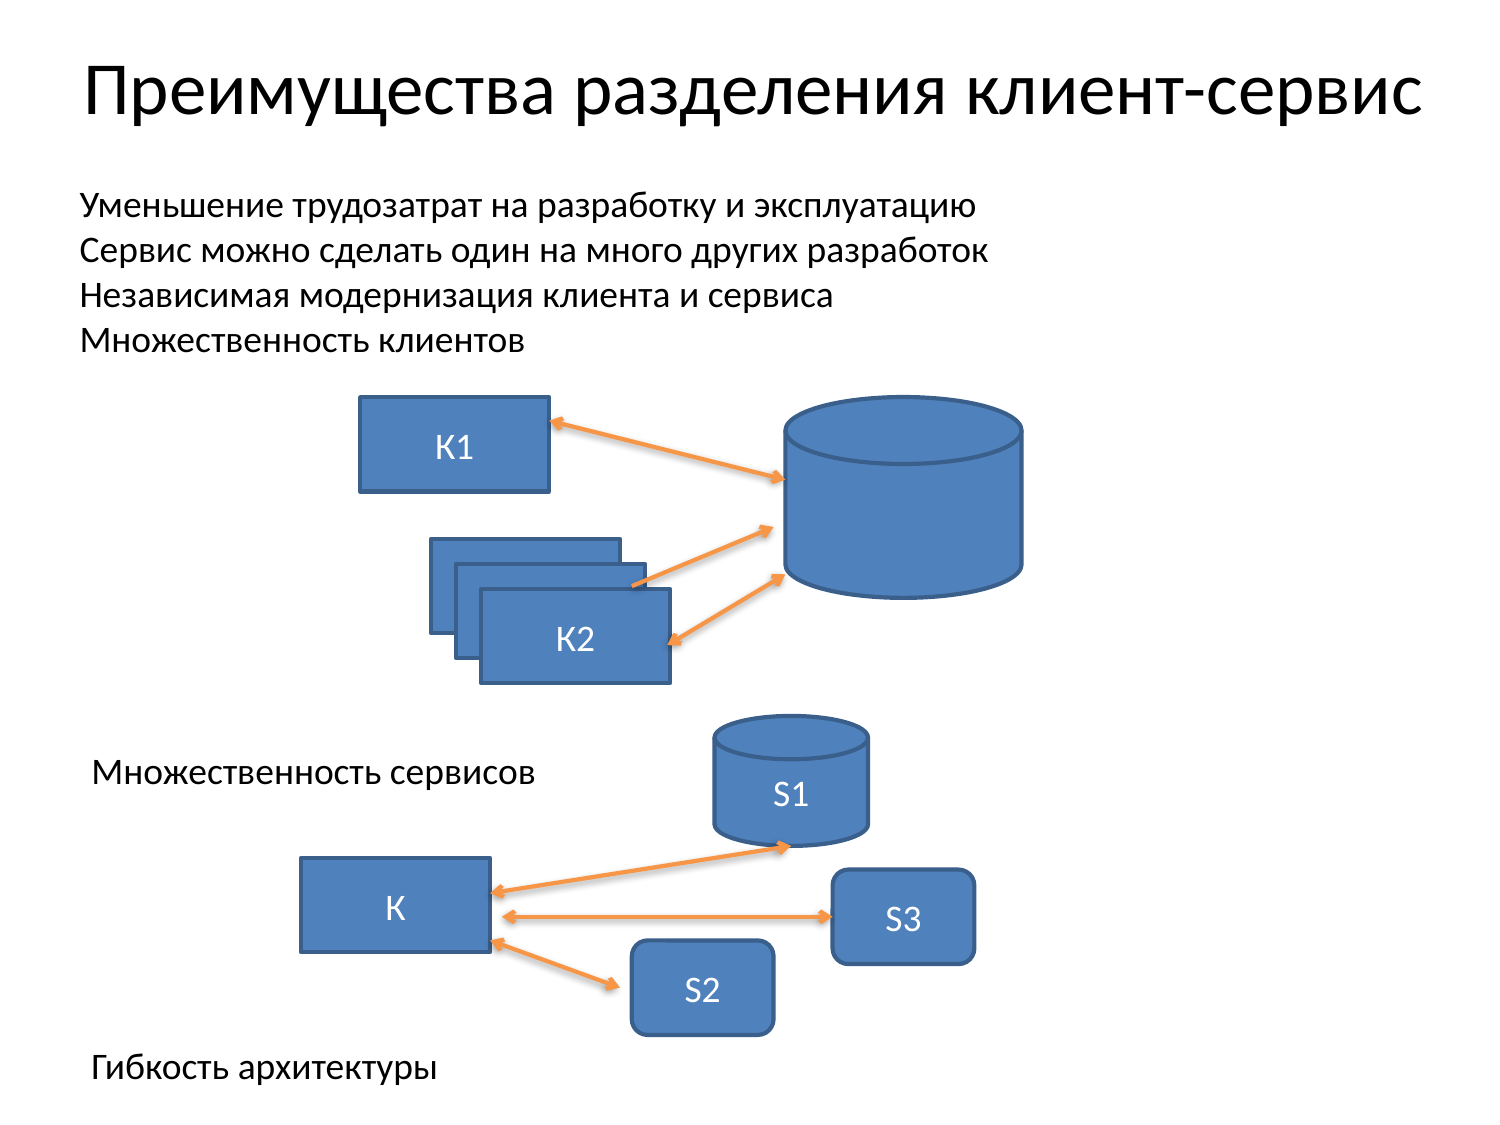

# Преимущества разделения клиент-сервис
Уменьшение трудозатрат на разработку и эксплуатацию
Сервис можно сделать один на много других разработок
Независимая модернизация клиента и сервиса
Множественность клиентов
К1

К2
К2
К2
S1
Множественность сервисов
К
S3
S2
Гибкость архитектуры